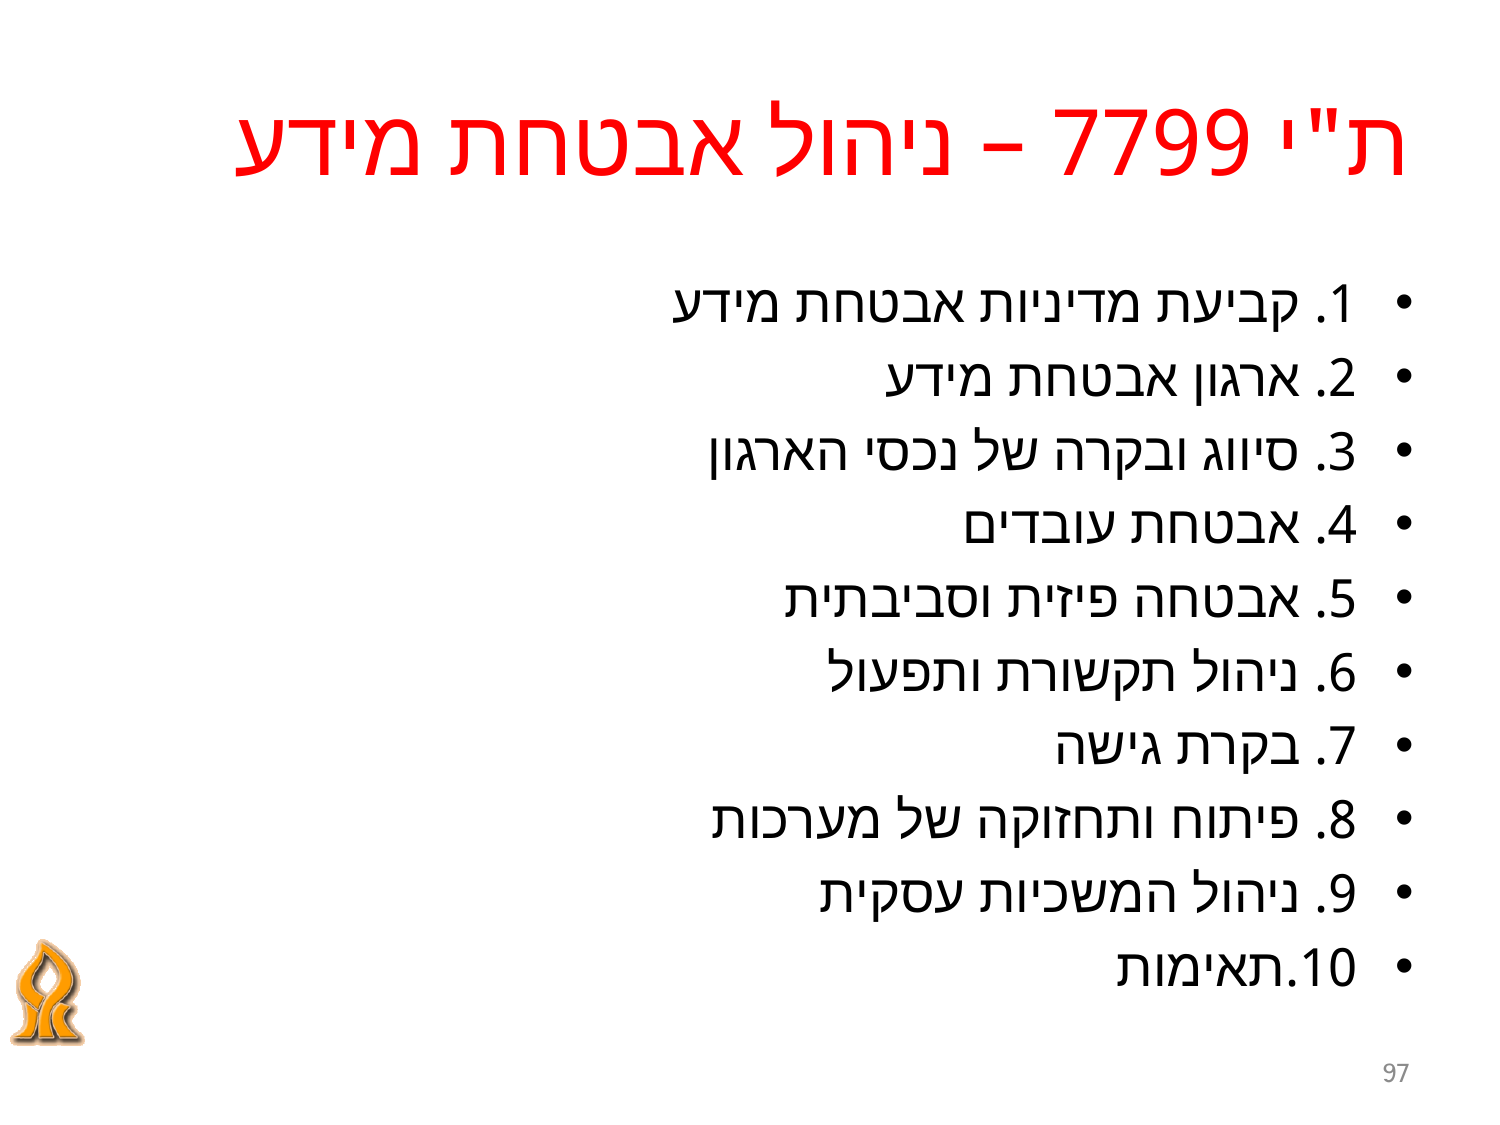

# ת"י 7799 – ניהול אבטחת מידע
1. קביעת מדיניות אבטחת מידע
2. ארגון אבטחת מידע
3. סיווג ובקרה של נכסי הארגון
4. אבטחת עובדים
5. אבטחה פיזית וסביבתית
6. ניהול תקשורת ותפעול
7. בקרת גישה
8. פיתוח ותחזוקה של מערכות
9. ניהול המשכיות עסקית
10.תאימות

97